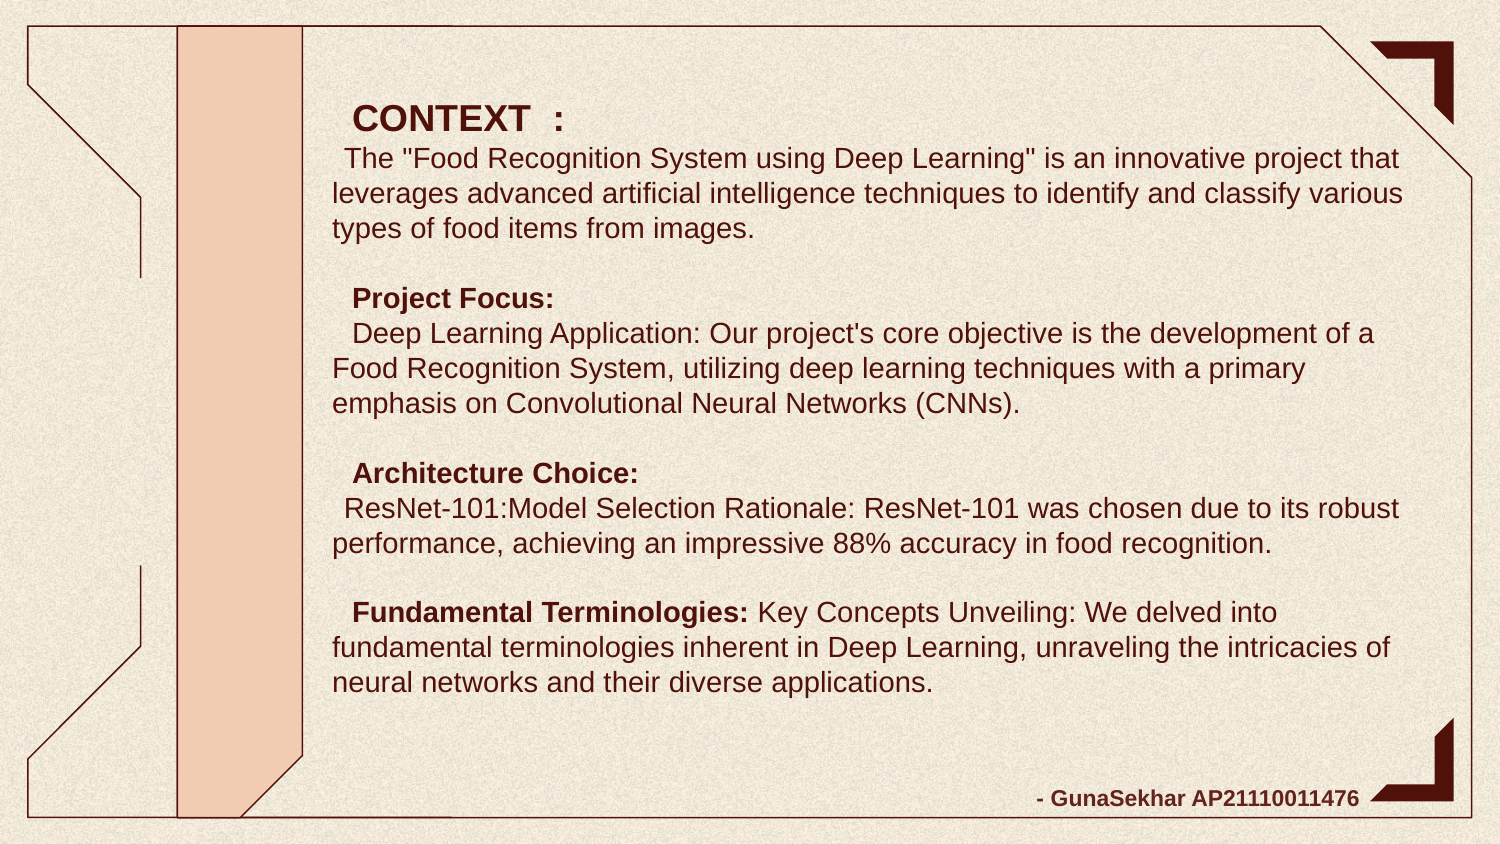

CONTEXT  :
        The "Food Recognition System using Deep Learning" is an innovative project that leverages advanced artificial intelligence techniques to identify and classify various types of food items from images.

         Project Focus:
         Deep Learning Application: Our project's core objective is the development of a Food Recognition System, utilizing deep learning techniques with a primary emphasis on Convolutional Neural Networks (CNNs).

         Architecture Choice:
        ResNet-101:Model Selection Rationale: ResNet-101 was chosen due to its robust performance, achieving an impressive 88% accuracy in food recognition.

         Fundamental Terminologies: Key Concepts Unveiling: We delved into fundamental terminologies inherent in Deep Learning, unraveling the intricacies of neural networks and their diverse applications.
- GunaSekhar AP21110011476